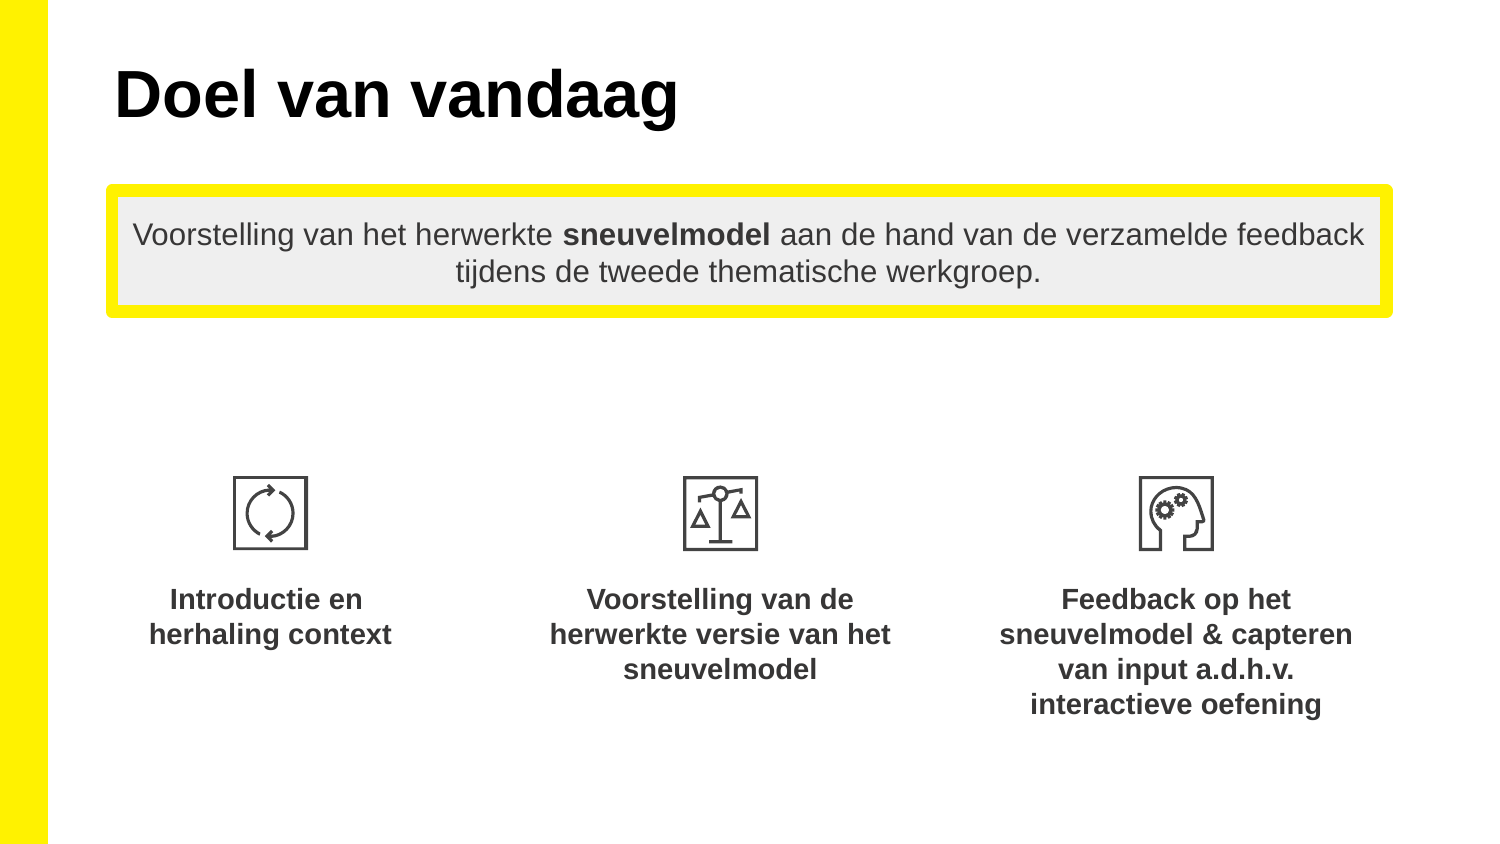

Doel van vandaag
Voorstelling van het herwerkte sneuvelmodel aan de hand van de verzamelde feedback tijdens de tweede thematische werkgroep.

Introductie en
herhaling context

Voorstelling van de herwerkte versie van het sneuvelmodel

Feedback op het sneuvelmodel & capteren van input a.d.h.v. interactieve oefening